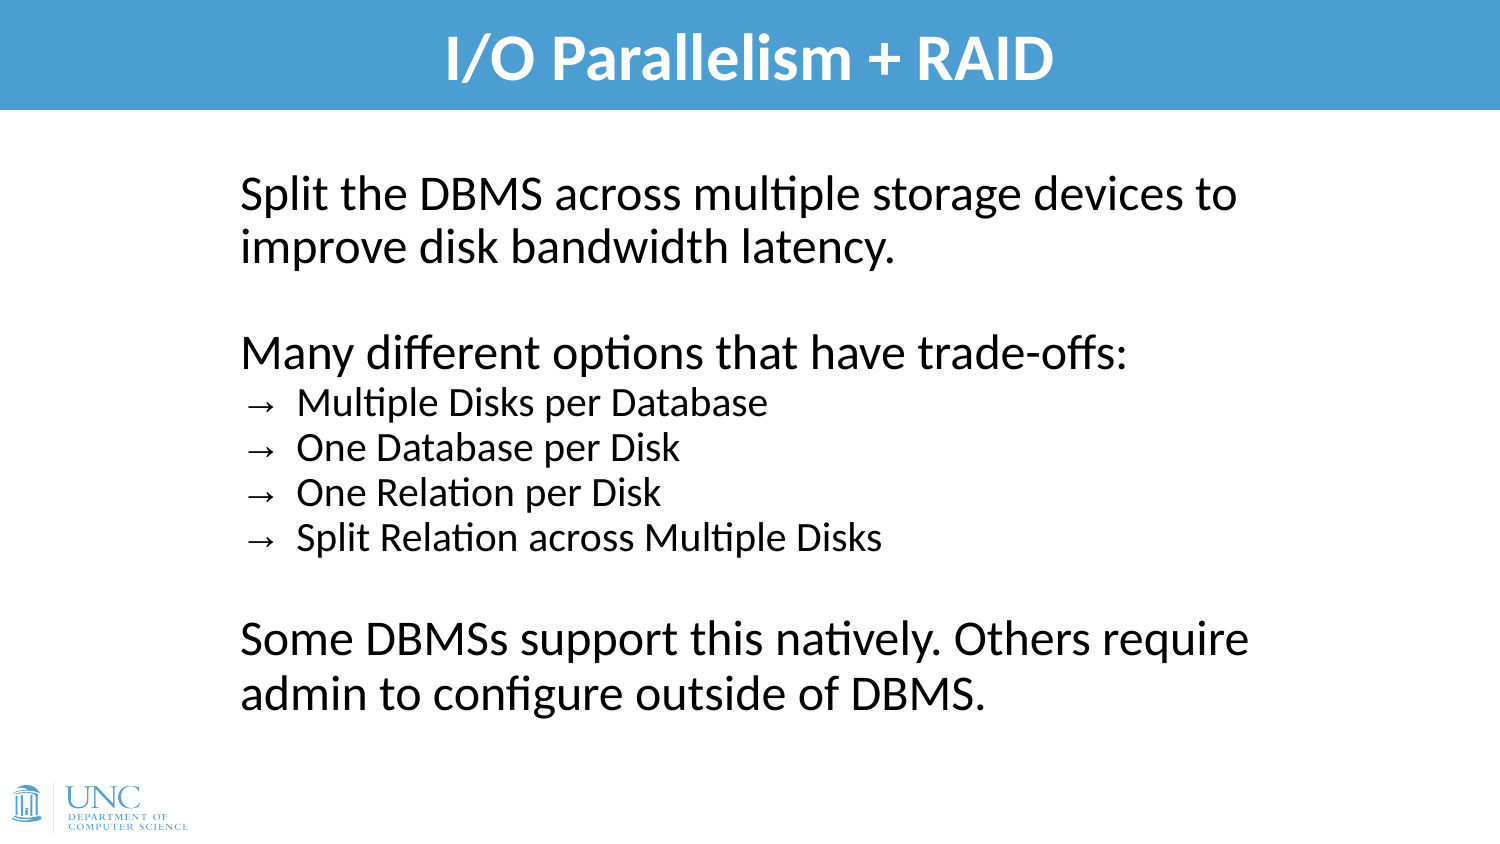

# I/O Parallelism + RAID
29
Split the DBMS across multiple storage devices to improve disk bandwidth latency.

Many different options that have trade-offs:
Multiple Disks per Database
One Database per Disk
One Relation per Disk
Split Relation across Multiple Disks

Some DBMSs support this natively. Others require admin to configure outside of DBMS.